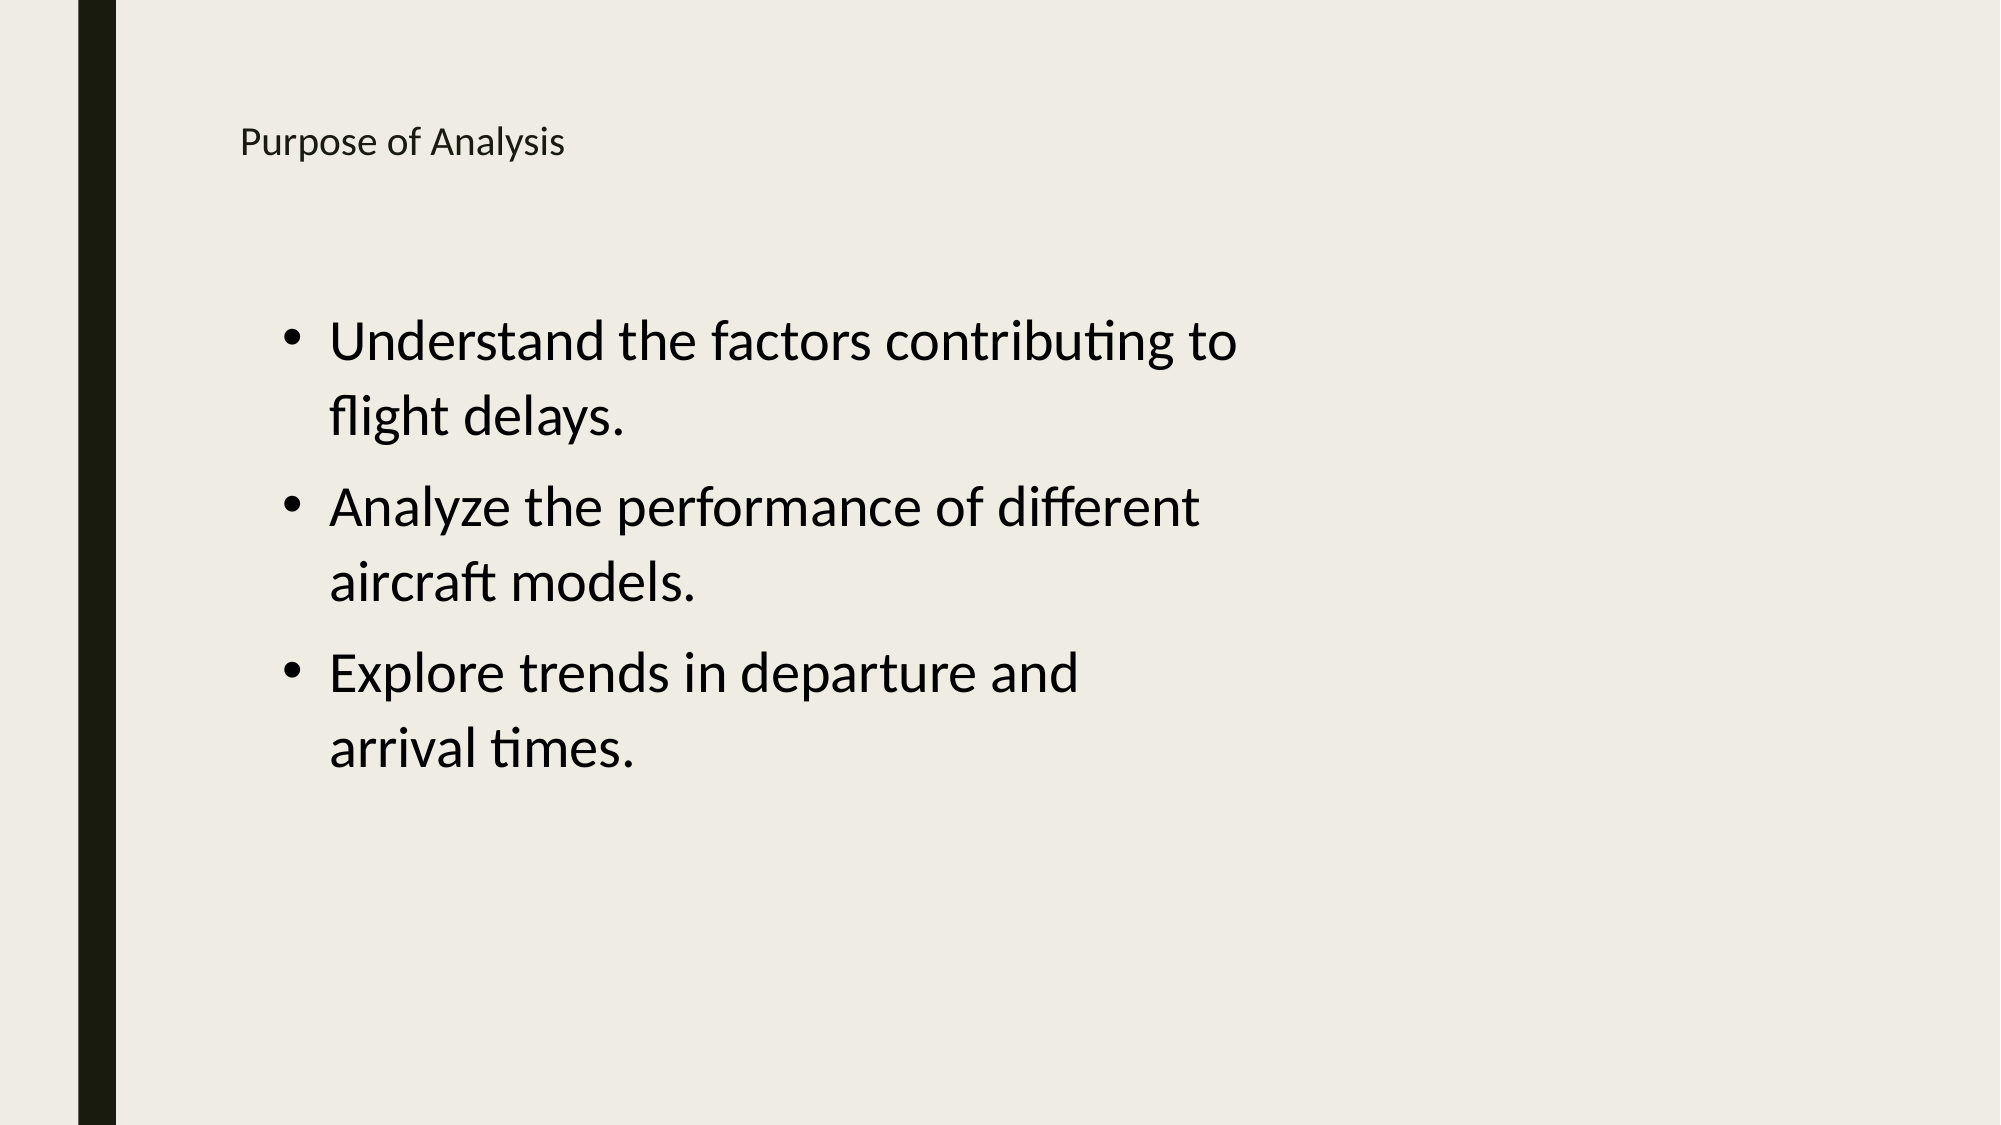

# Purpose of Analysis
Understand the factors contributing to flight delays.
Analyze the performance of different aircraft models.
Explore trends in departure and arrival times.